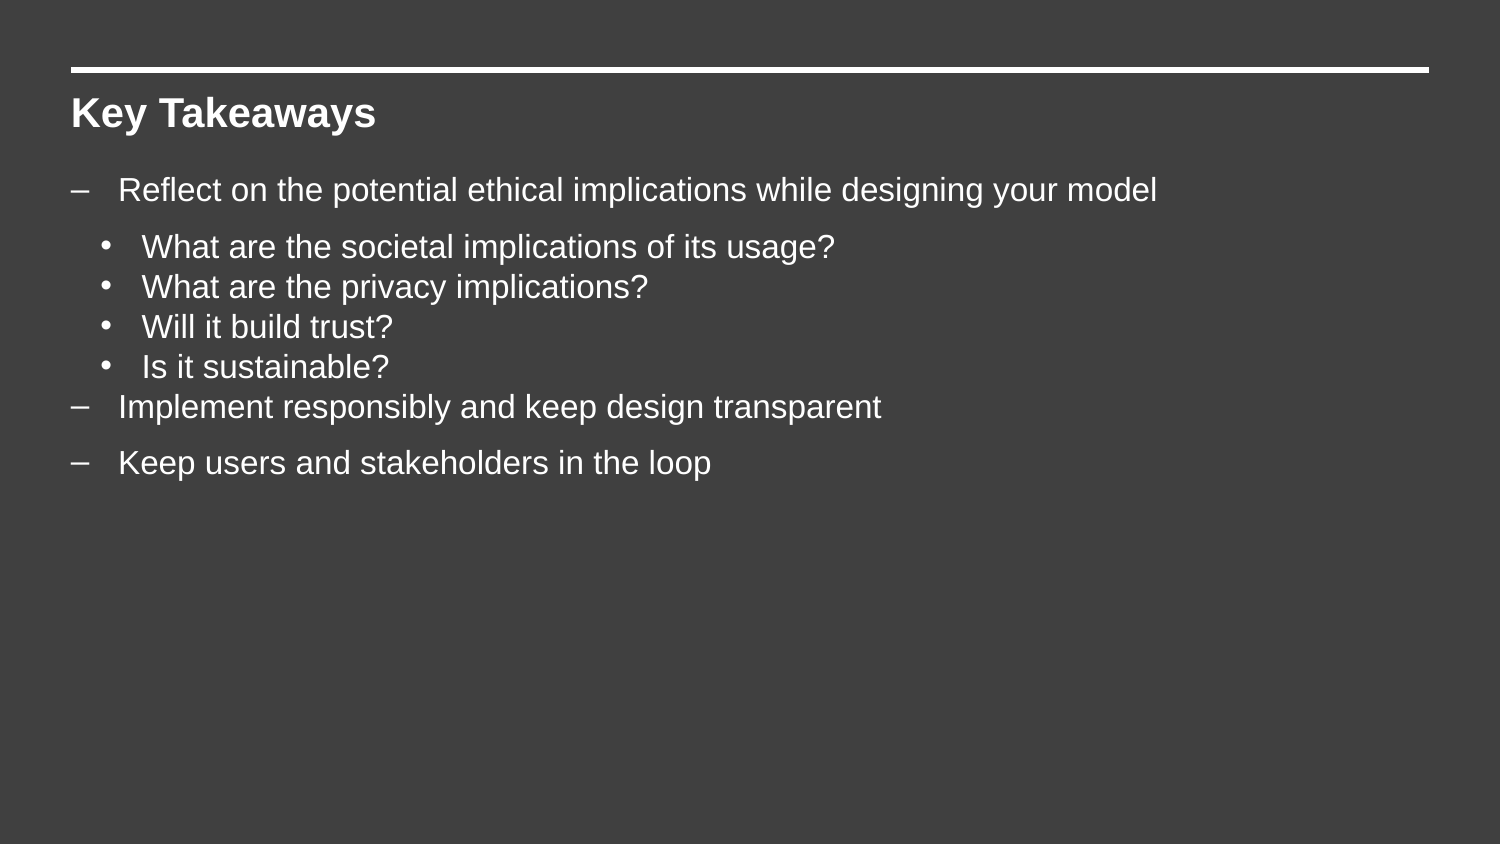

Key Takeaways

Reflect on the potential ethical implications while designing your model
What are the societal implications of its usage?
What are the privacy implications?
Will it build trust?
Is it sustainable?
Implement responsibly and keep design transparent
Keep users and stakeholders in the loop